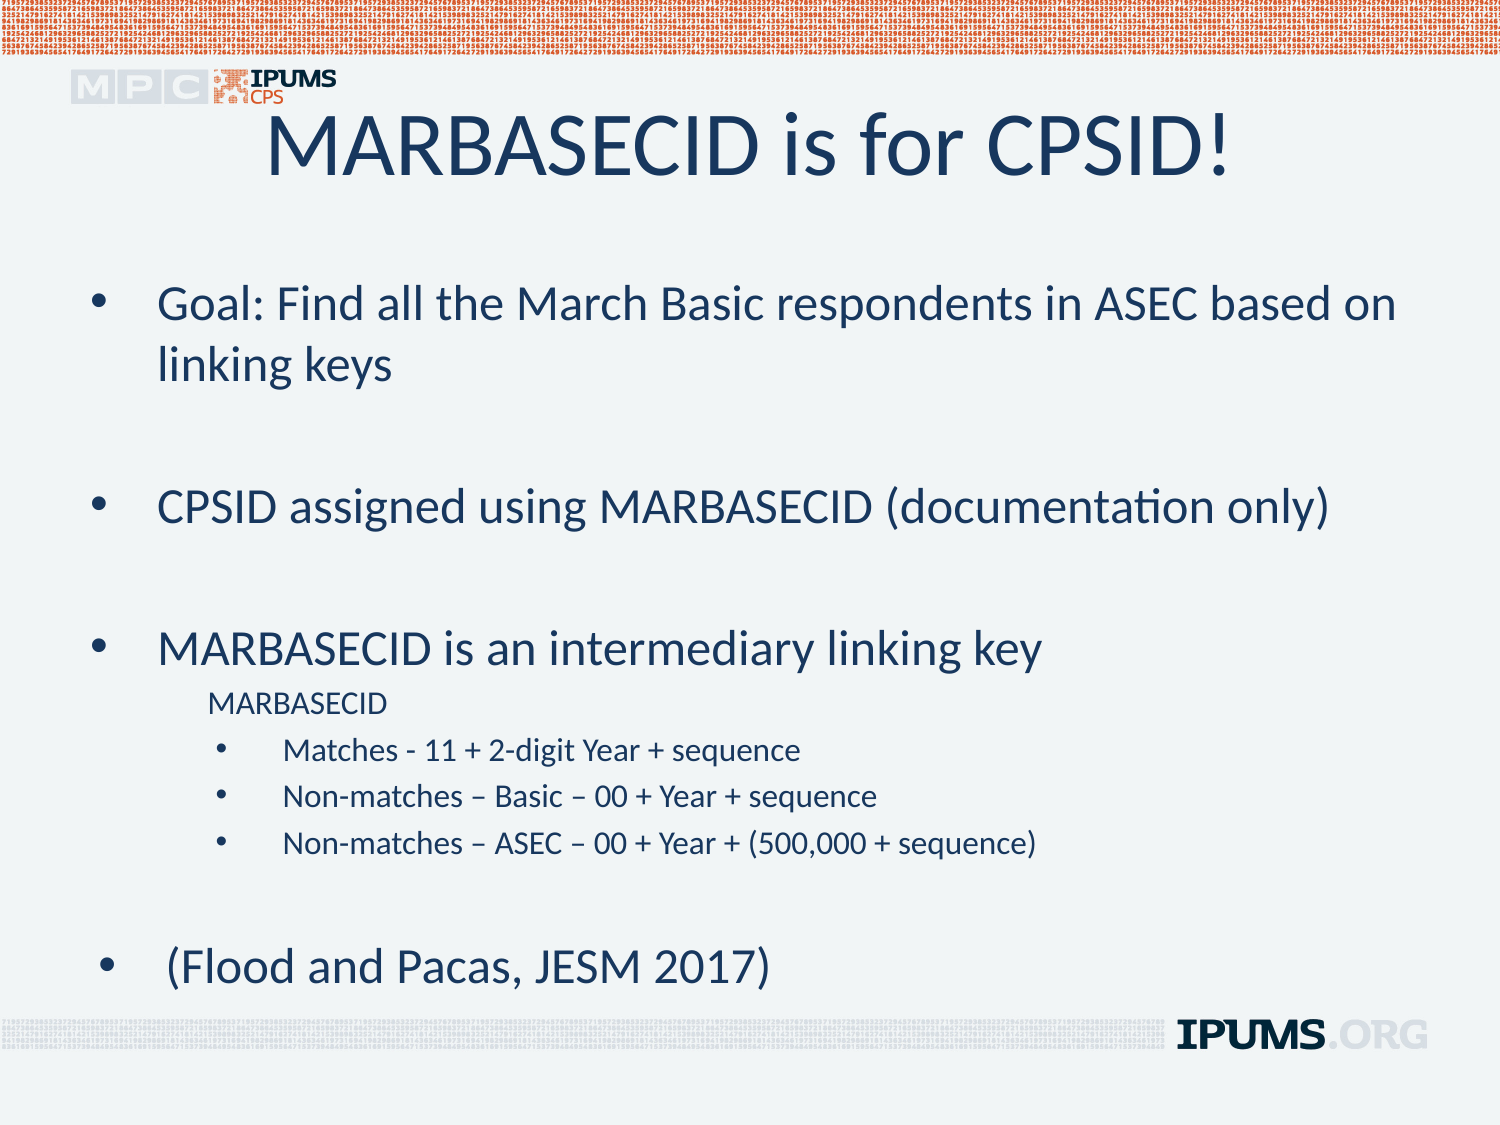

# MARBASECID is for CPSID!
Goal: Find all the March Basic respondents in ASEC based on linking keys

CPSID assigned using MARBASECID (documentation only)

MARBASECID is an intermediary linking key
MARBASECID
Matches - 11 + 2-digit Year + sequence
Non-matches – Basic – 00 + Year + sequence
Non-matches – ASEC – 00 + Year + (500,000 + sequence)

(Flood and Pacas, JESM 2017)